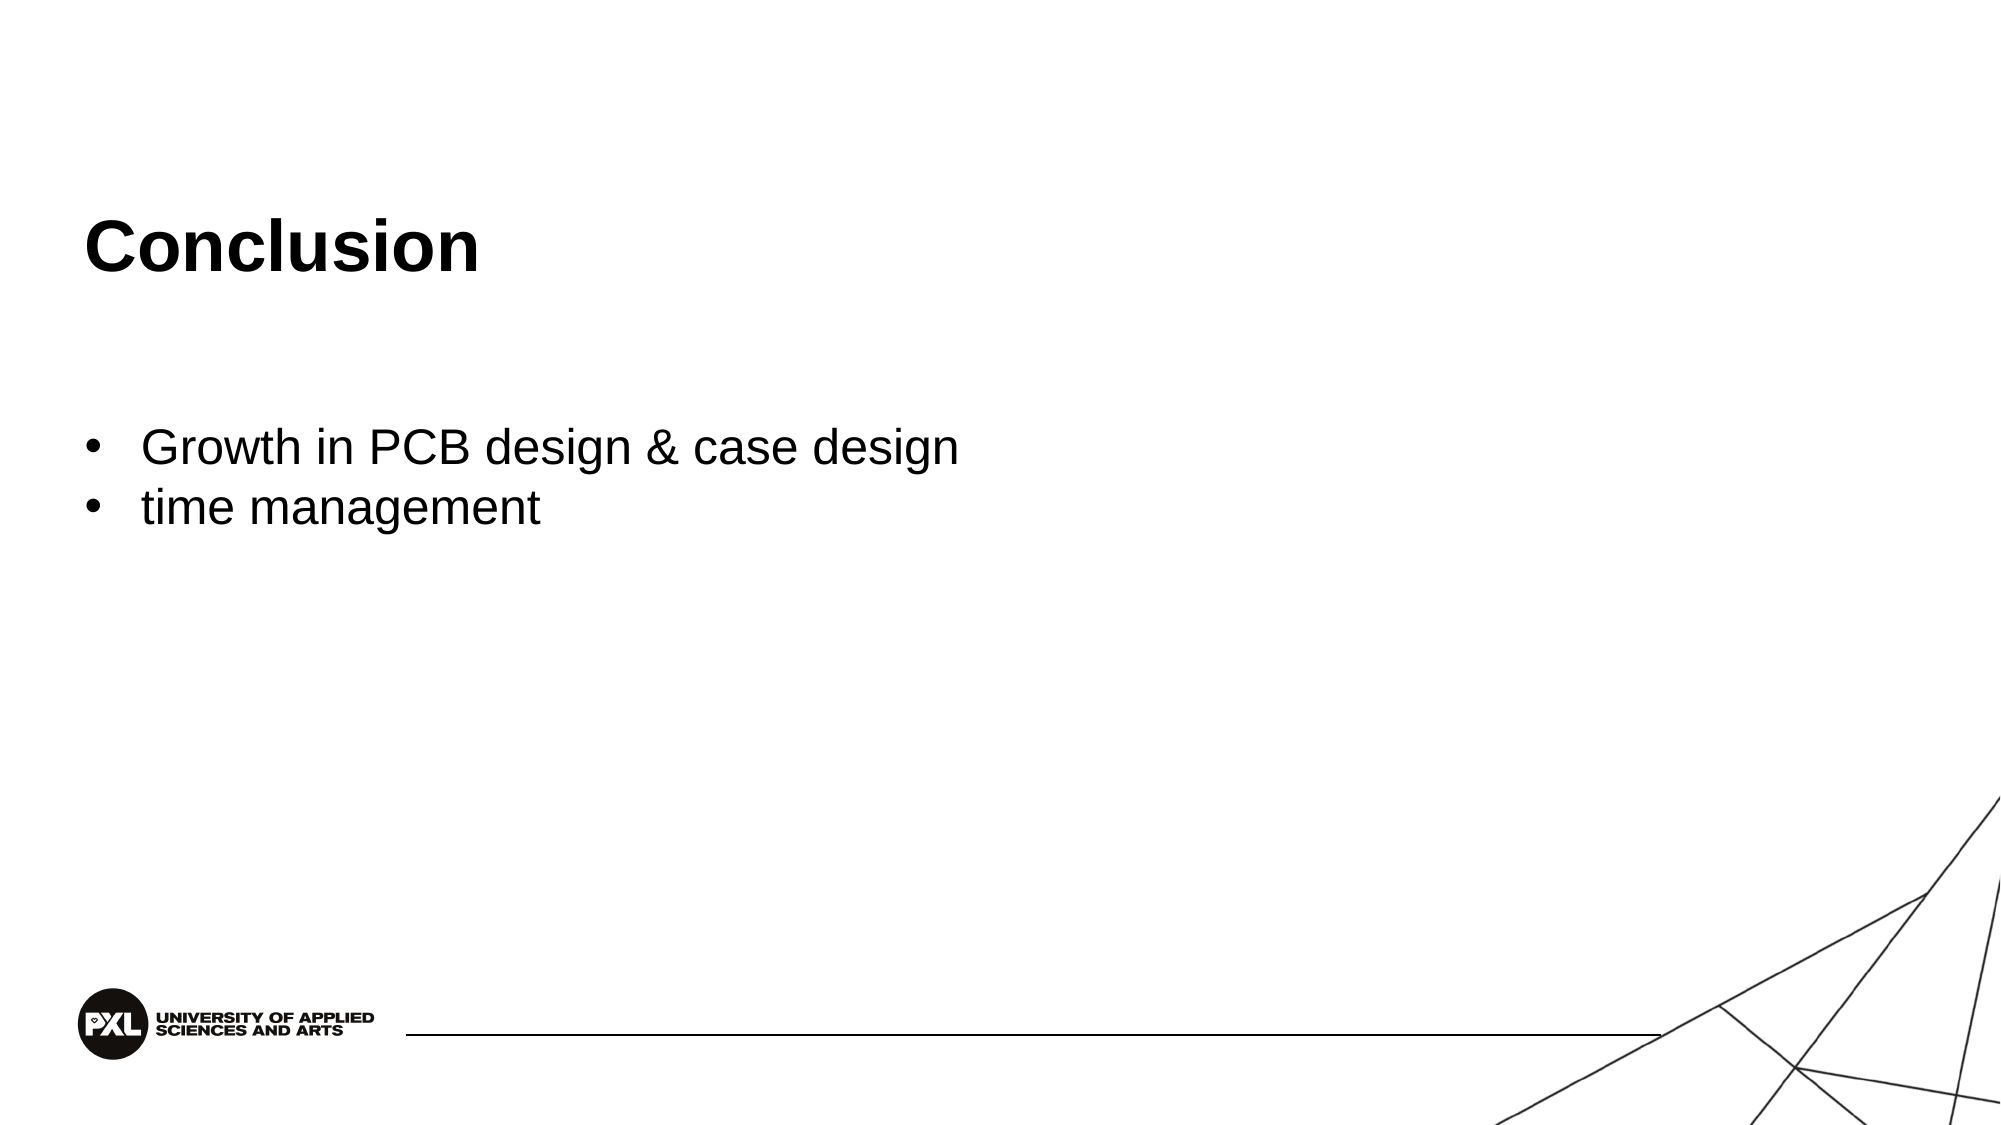

# Conclusion
Growth in PCB design & case design
time management